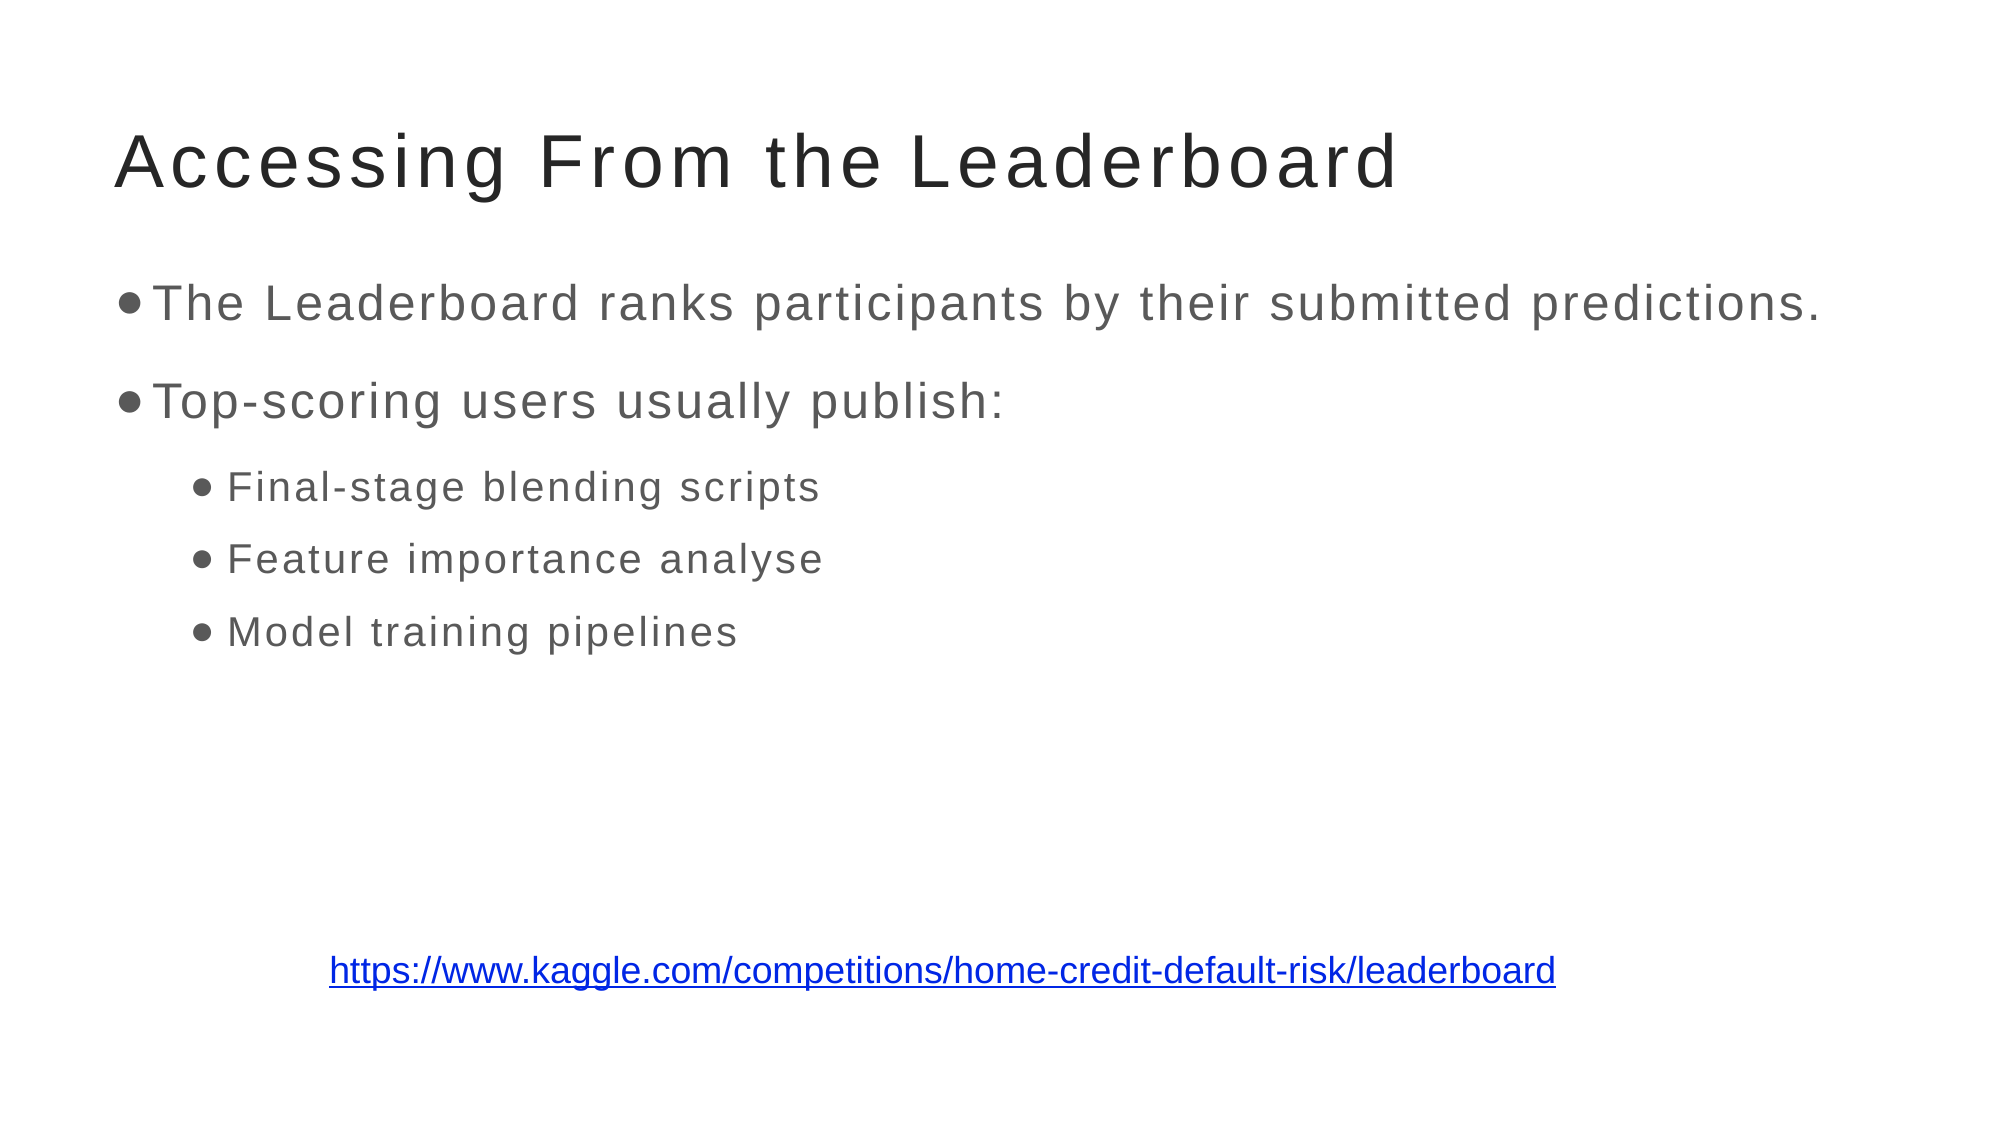

# Accessing From the Leaderboard
The Leaderboard ranks participants by their submitted predictions.
Top‑scoring users usually publish:
Final‑stage blending scripts
Feature importance analyse
Model training pipelines
https://www.kaggle.com/competitions/home-credit-default-risk/leaderboard